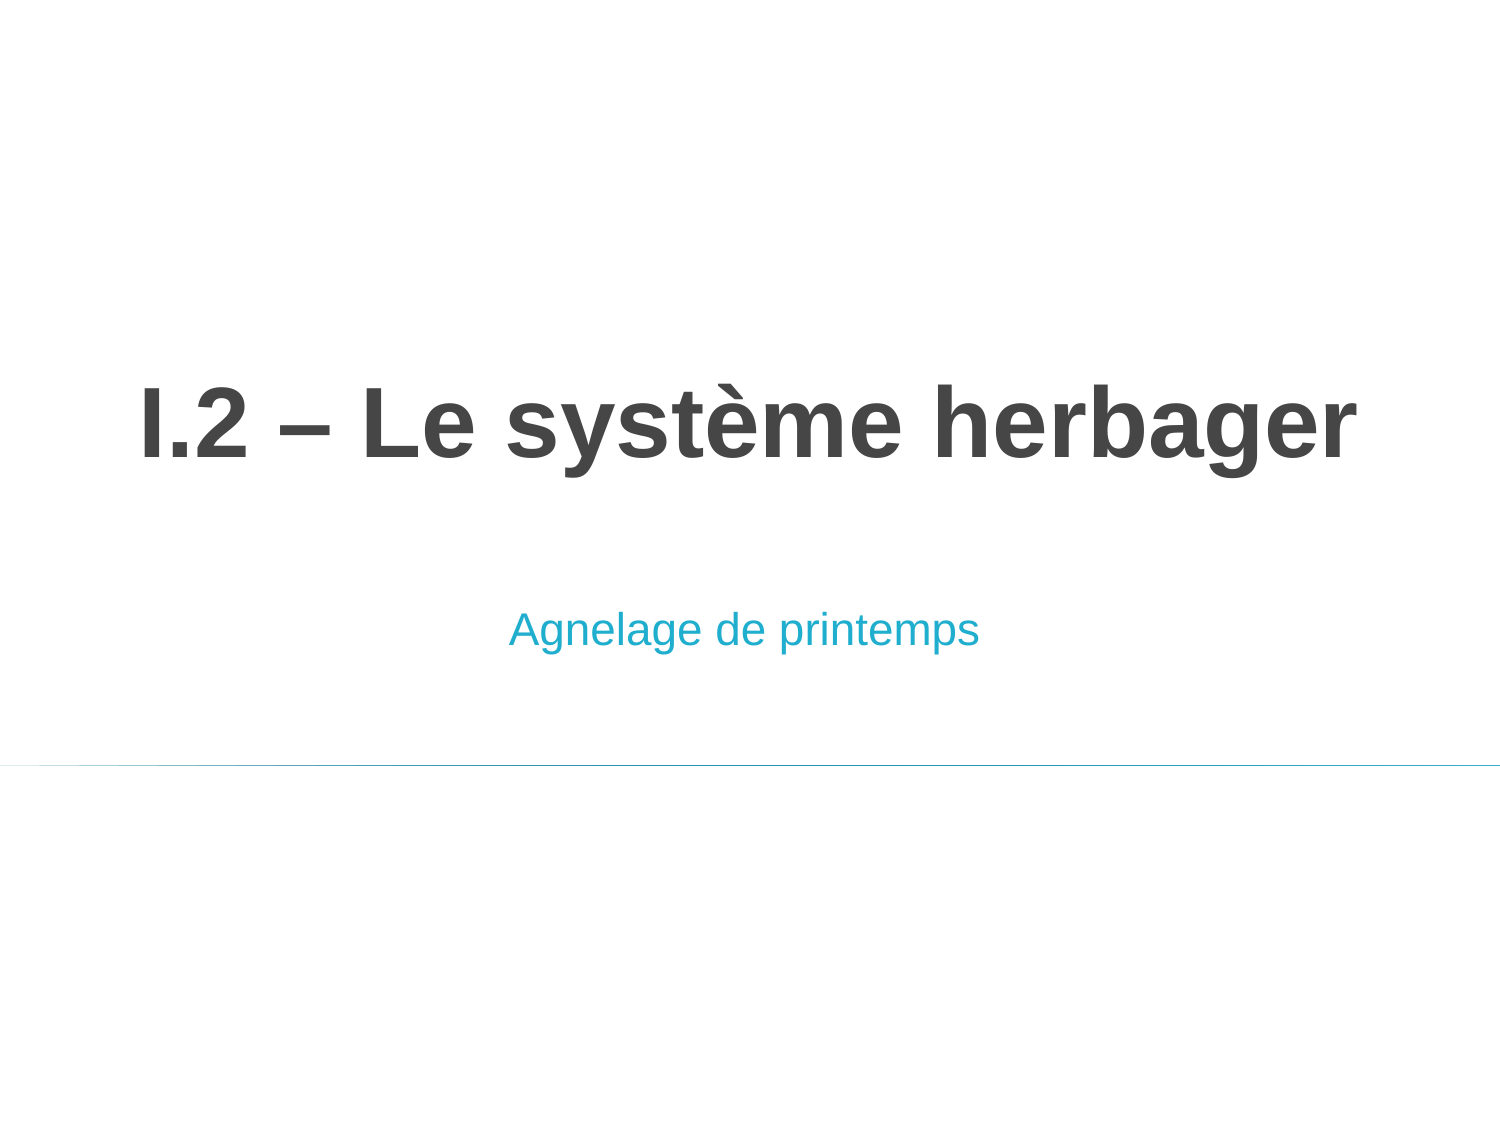

# I.2 – Le système herbager
Agnelage de printemps